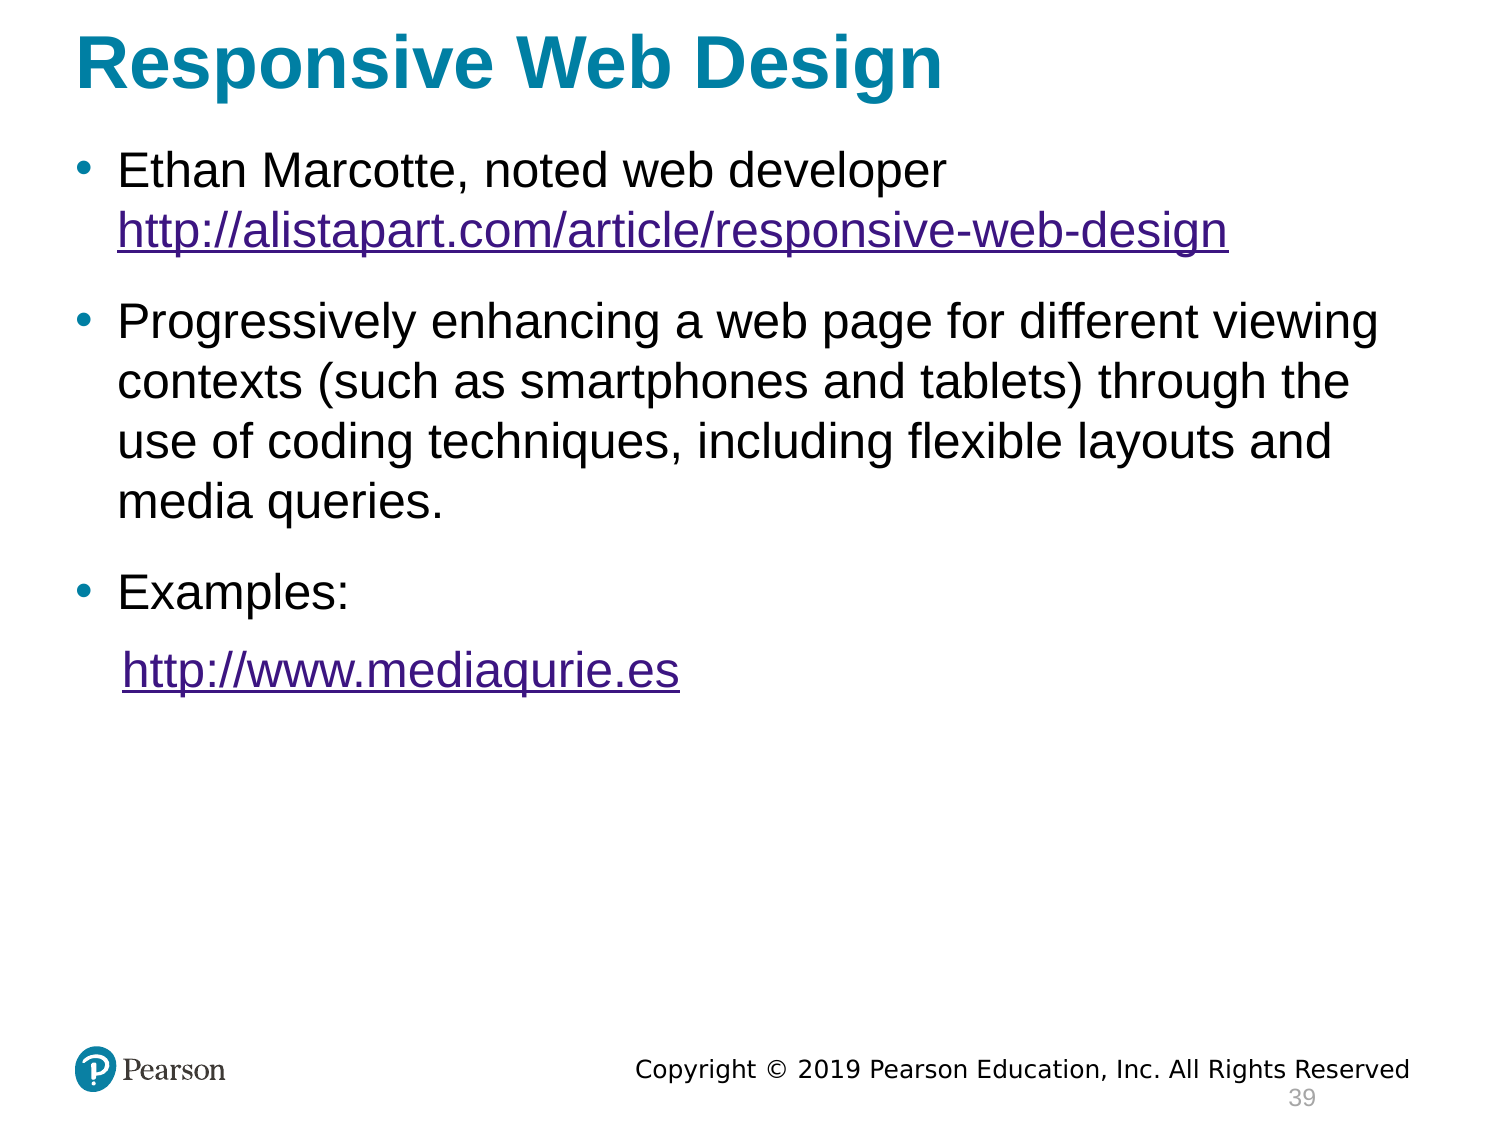

# Responsive Web Design
Ethan Marcotte, noted web developer http://alistapart.com/article/responsive-web-design
Progressively enhancing a web page for different viewing contexts (such as smartphones and tablets) through the use of coding techniques, including flexible layouts and media queries.
Examples:
http://www.mediaqurie.es